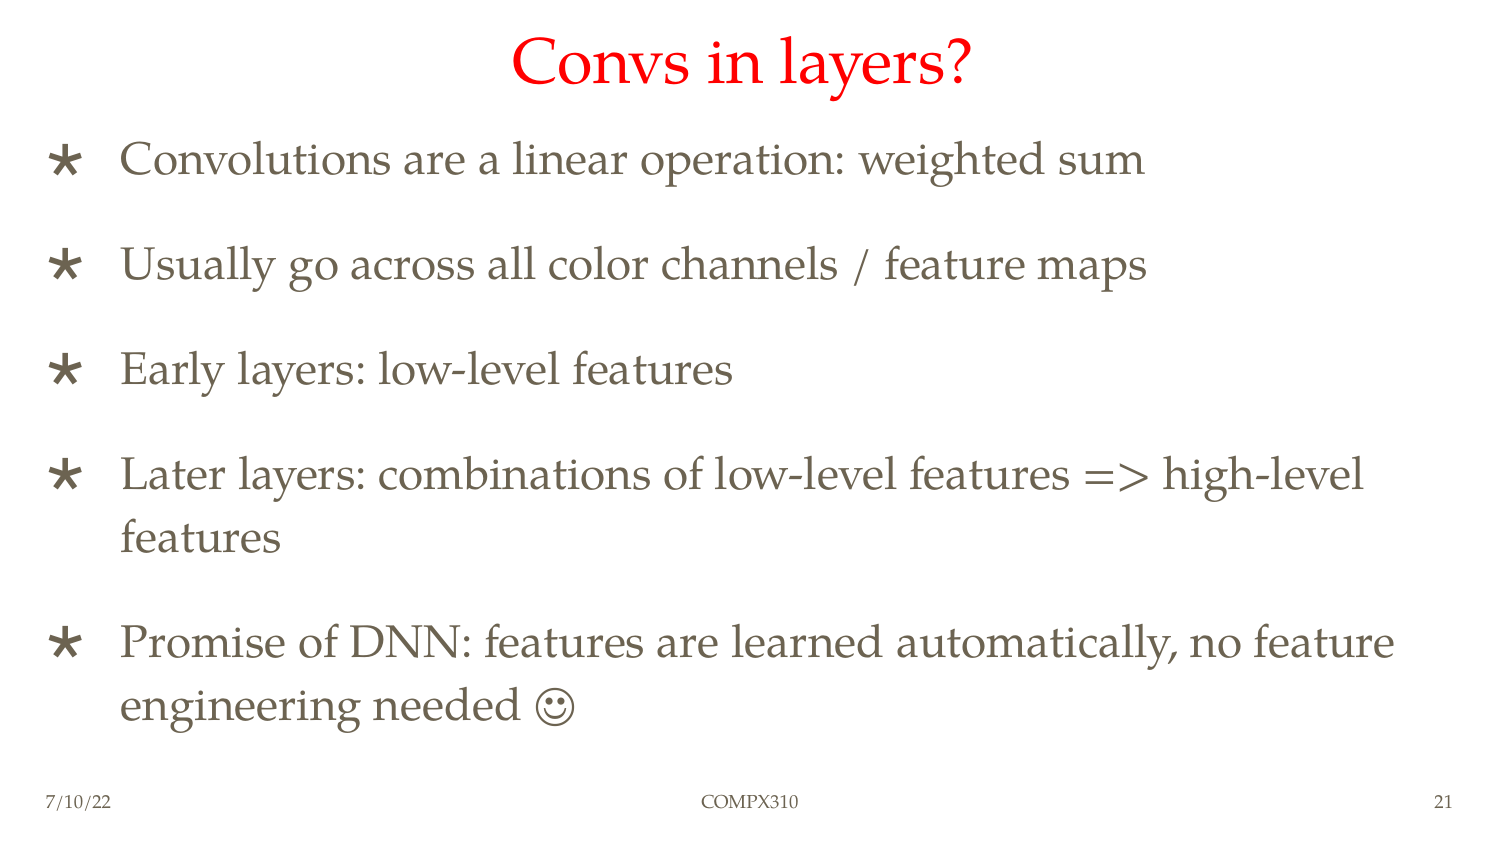

# Convs in layers?
Convolutions are a linear operation: weighted sum
Usually go across all color channels / feature maps
Early layers: low-level features
Later layers: combinations of low-level features => high-level features
Promise of DNN: features are learned automatically, no feature engineering needed ☺
7/10/22
COMPX310
21